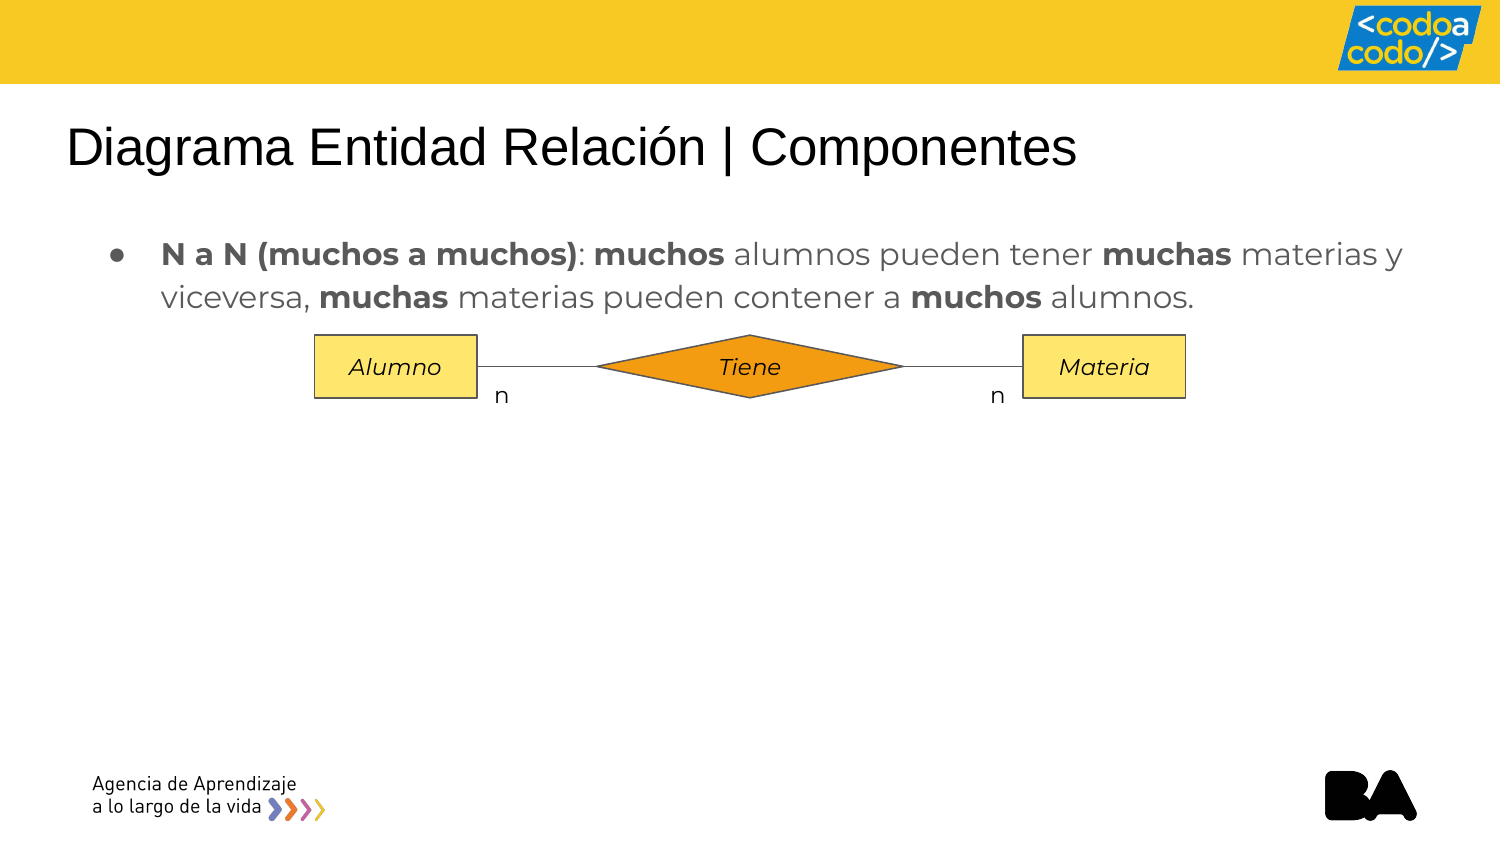

# Diagrama Entidad Relación | Componentes
N a N (muchos a muchos): muchos alumnos pueden tener muchas materias y viceversa, muchas materias pueden contener a muchos alumnos.

Alumno
Tiene
Materia
n
n